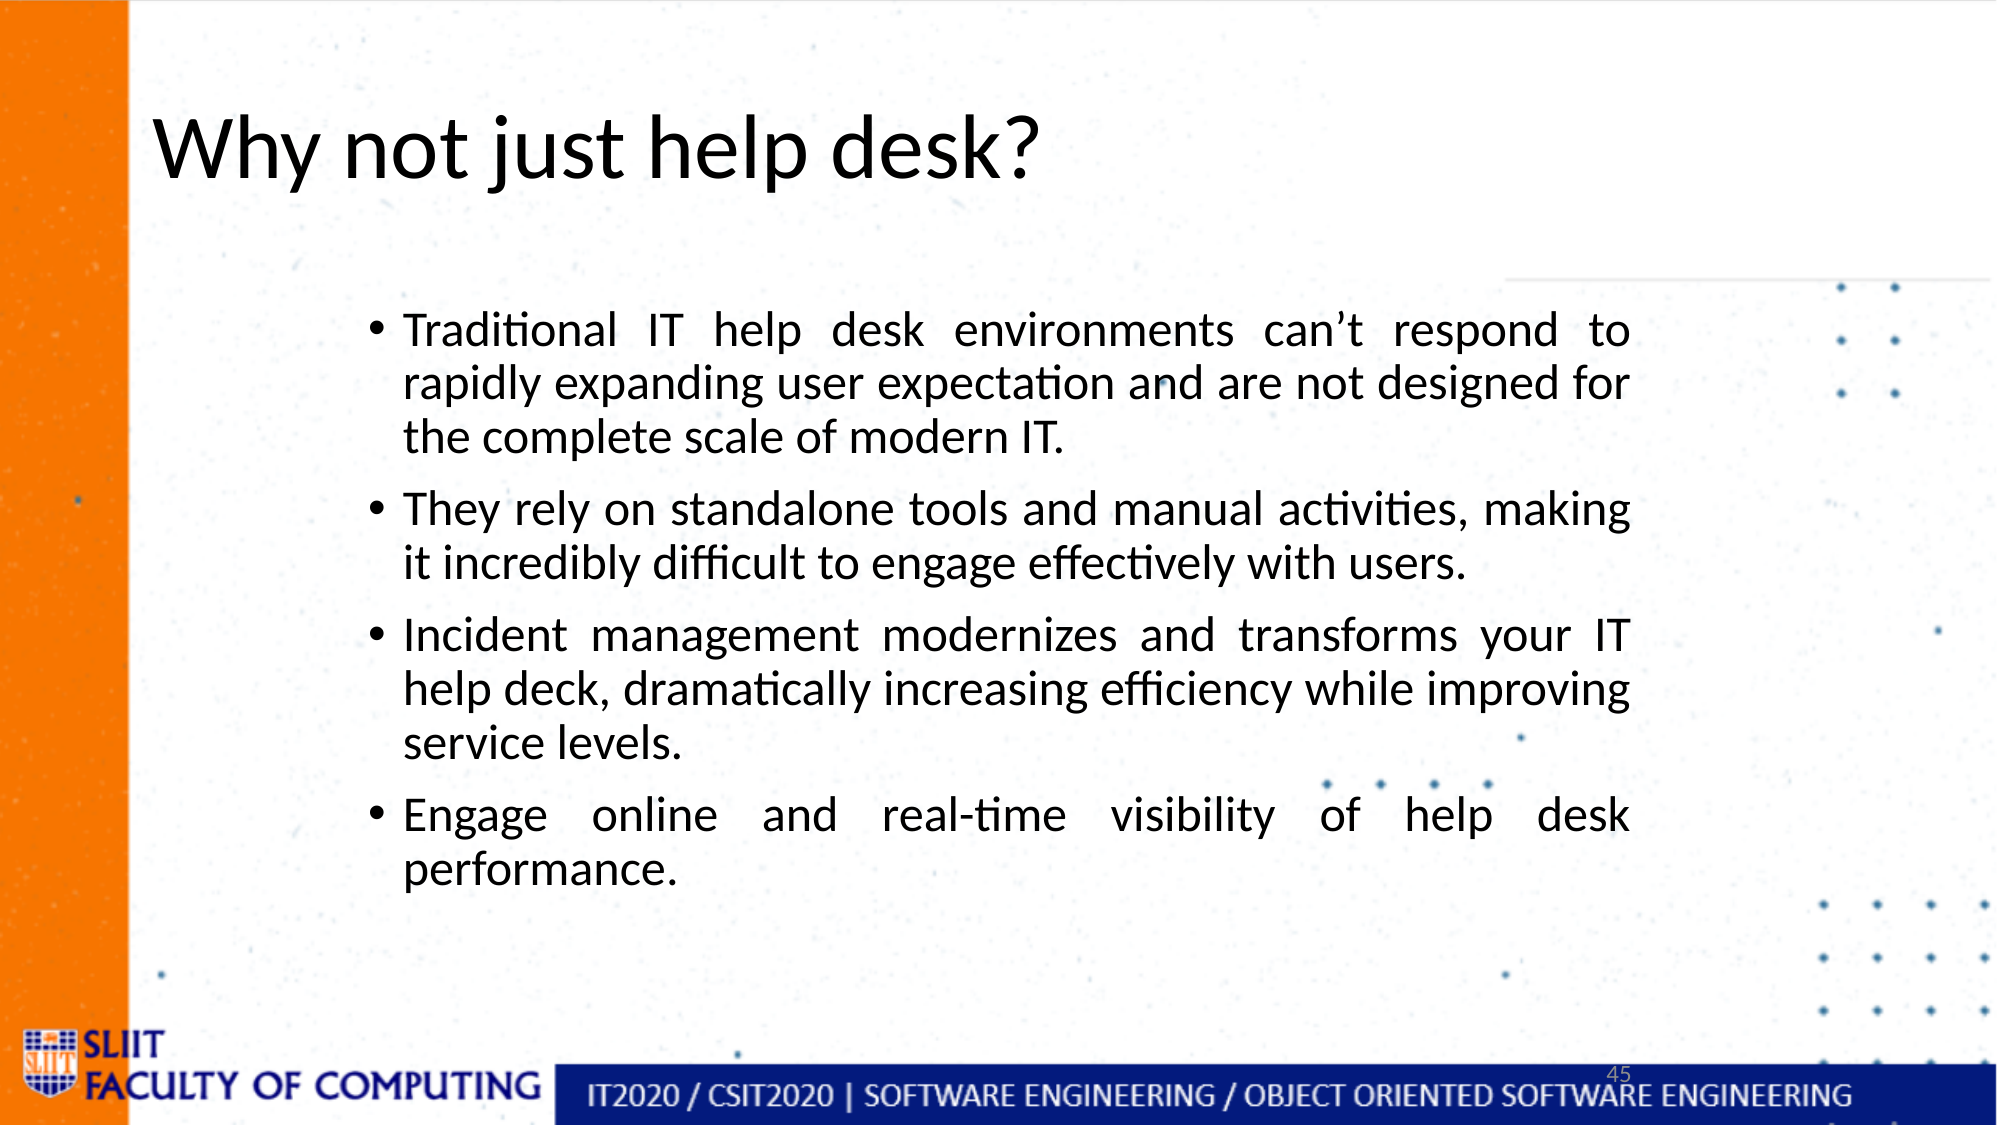

# Why not just help desk?
Traditional IT help desk environments can’t respond to rapidly expanding user expectation and are not designed for the complete scale of modern IT.
They rely on standalone tools and manual activities, making it incredibly difficult to engage effectively with users.
Incident management modernizes and transforms your IT help deck, dramatically increasing efficiency while improving service levels.
Engage online and real-time visibility of help desk performance.

45